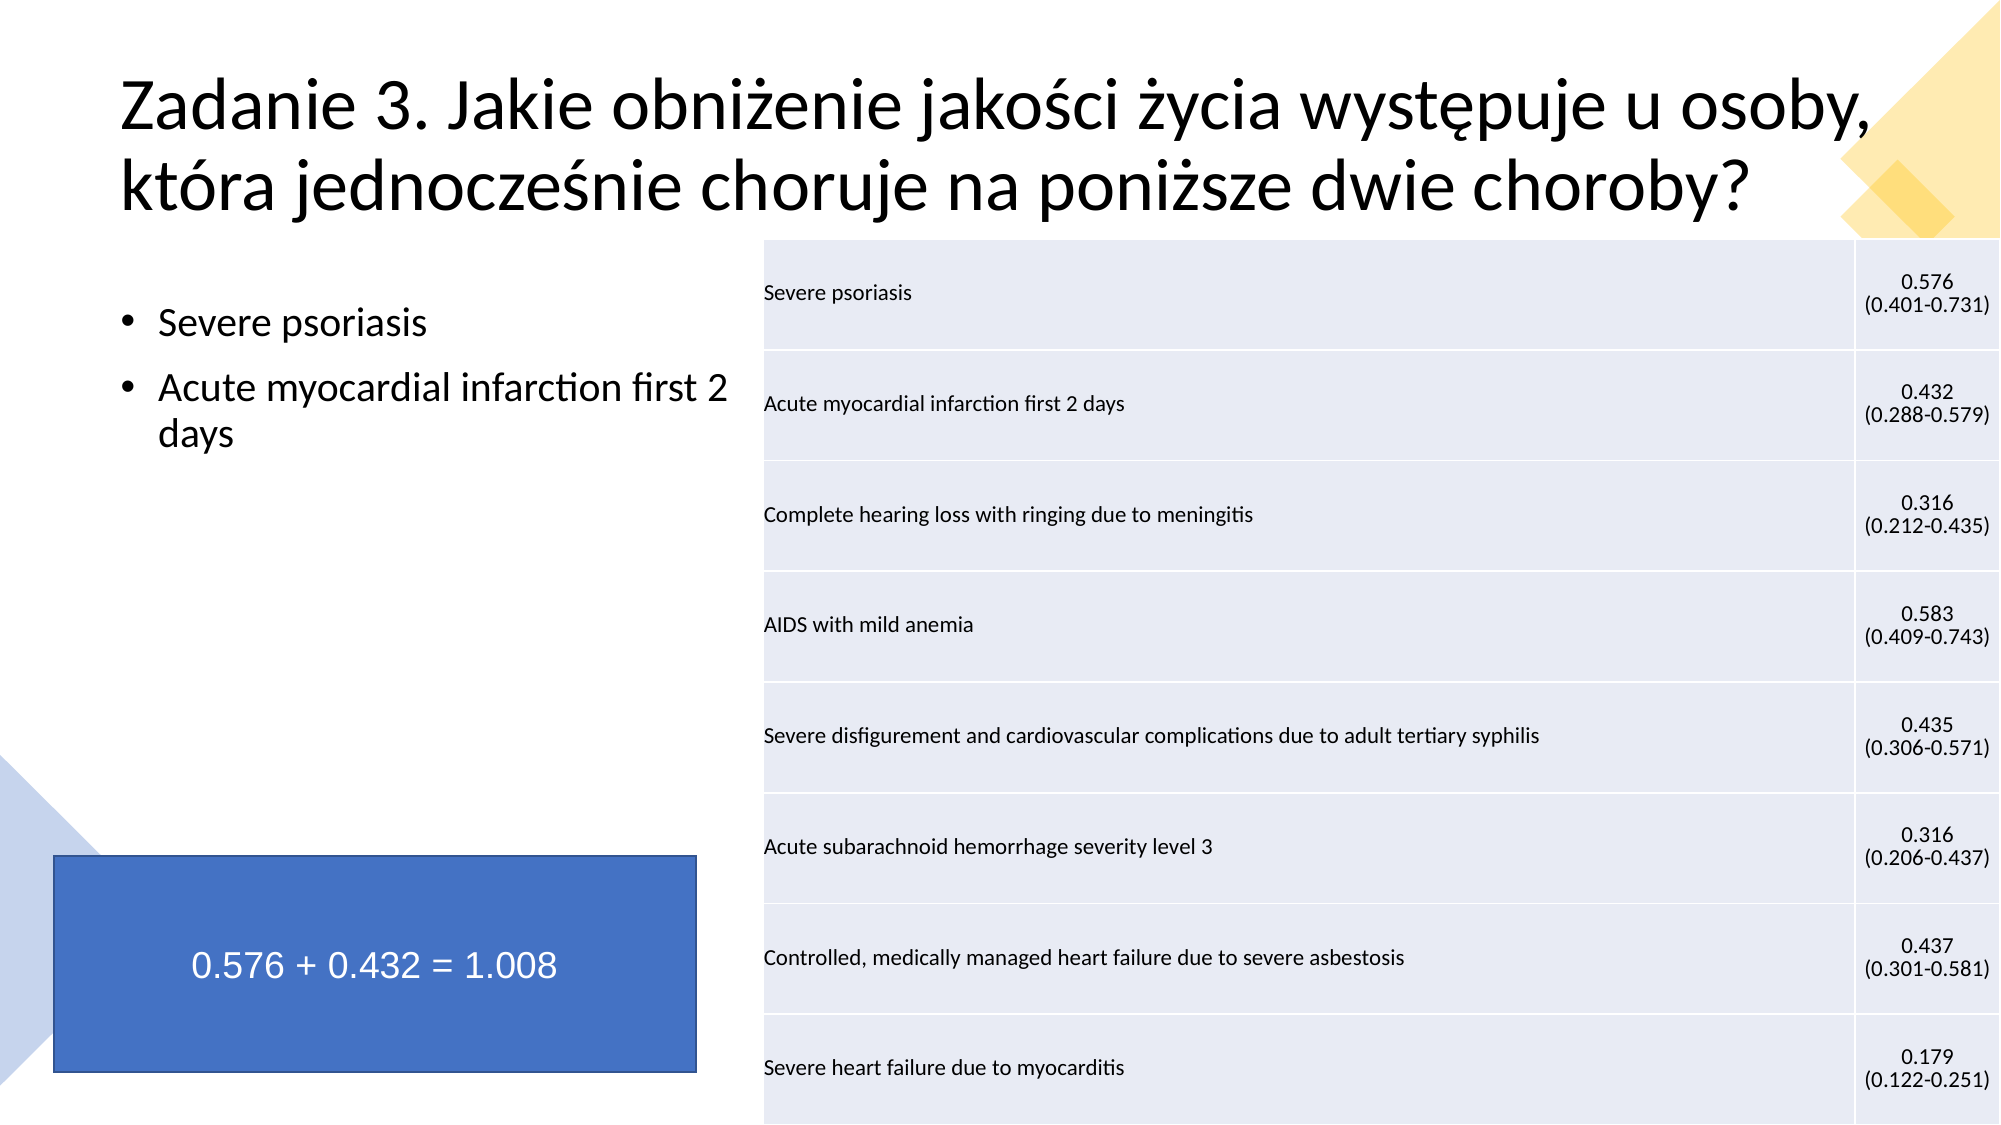

# Zadanie 3. Jakie obniżenie jakości życia występuje u osoby, która jednocześnie choruje na poniższe dwie choroby?
| Severe psoriasis | 0.576 (0.401-0.731) |
| --- | --- |
| Acute myocardial infarction first 2 days | 0.432 (0.288-0.579) |
| Complete hearing loss with ringing due to meningitis | 0.316 (0.212-0.435) |
| AIDS with mild anemia | 0.583 (0.409-0.743) |
| Severe disfigurement and cardiovascular complications due to adult tertiary syphilis | 0.435 (0.306-0.571) |
| Acute subarachnoid hemorrhage severity level 3 | 0.316 (0.206-0.437) |
| Controlled, medically managed heart failure due to severe asbestosis | 0.437 (0.301-0.581) |
| Severe heart failure due to myocarditis | 0.179 (0.122-0.251) |
Severe psoriasis
Acute myocardial infarction first 2 days

0.576 + 0.432 = 1.008